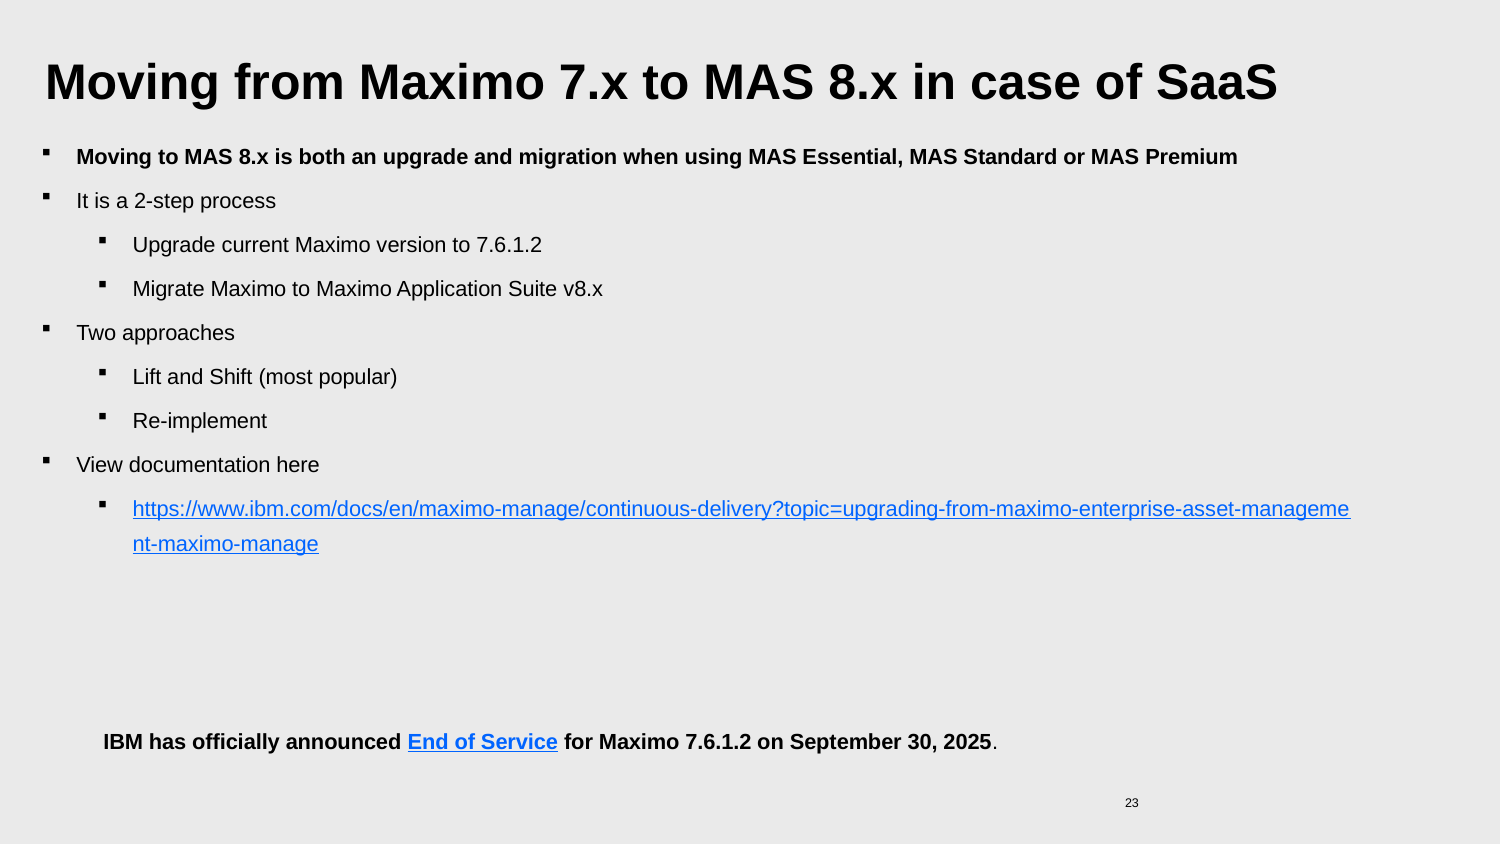

# Moving from Maximo 7.x to MAS 8.x in case of SaaS
Moving to MAS 8.x is both an upgrade and migration when using MAS Essential, MAS Standard or MAS Premium
It is a 2-step process
Upgrade current Maximo version to 7.6.1.2
Migrate Maximo to Maximo Application Suite v8.x
Two approaches
Lift and Shift (most popular)
Re-implement
View documentation here
https://www.ibm.com/docs/en/maximo-manage/continuous-delivery?topic=upgrading-from-maximo-enterprise-asset-management-maximo-manage

IBM has officially announced End of Service for Maximo 7.6.1.2 on September 30, 2025.
23